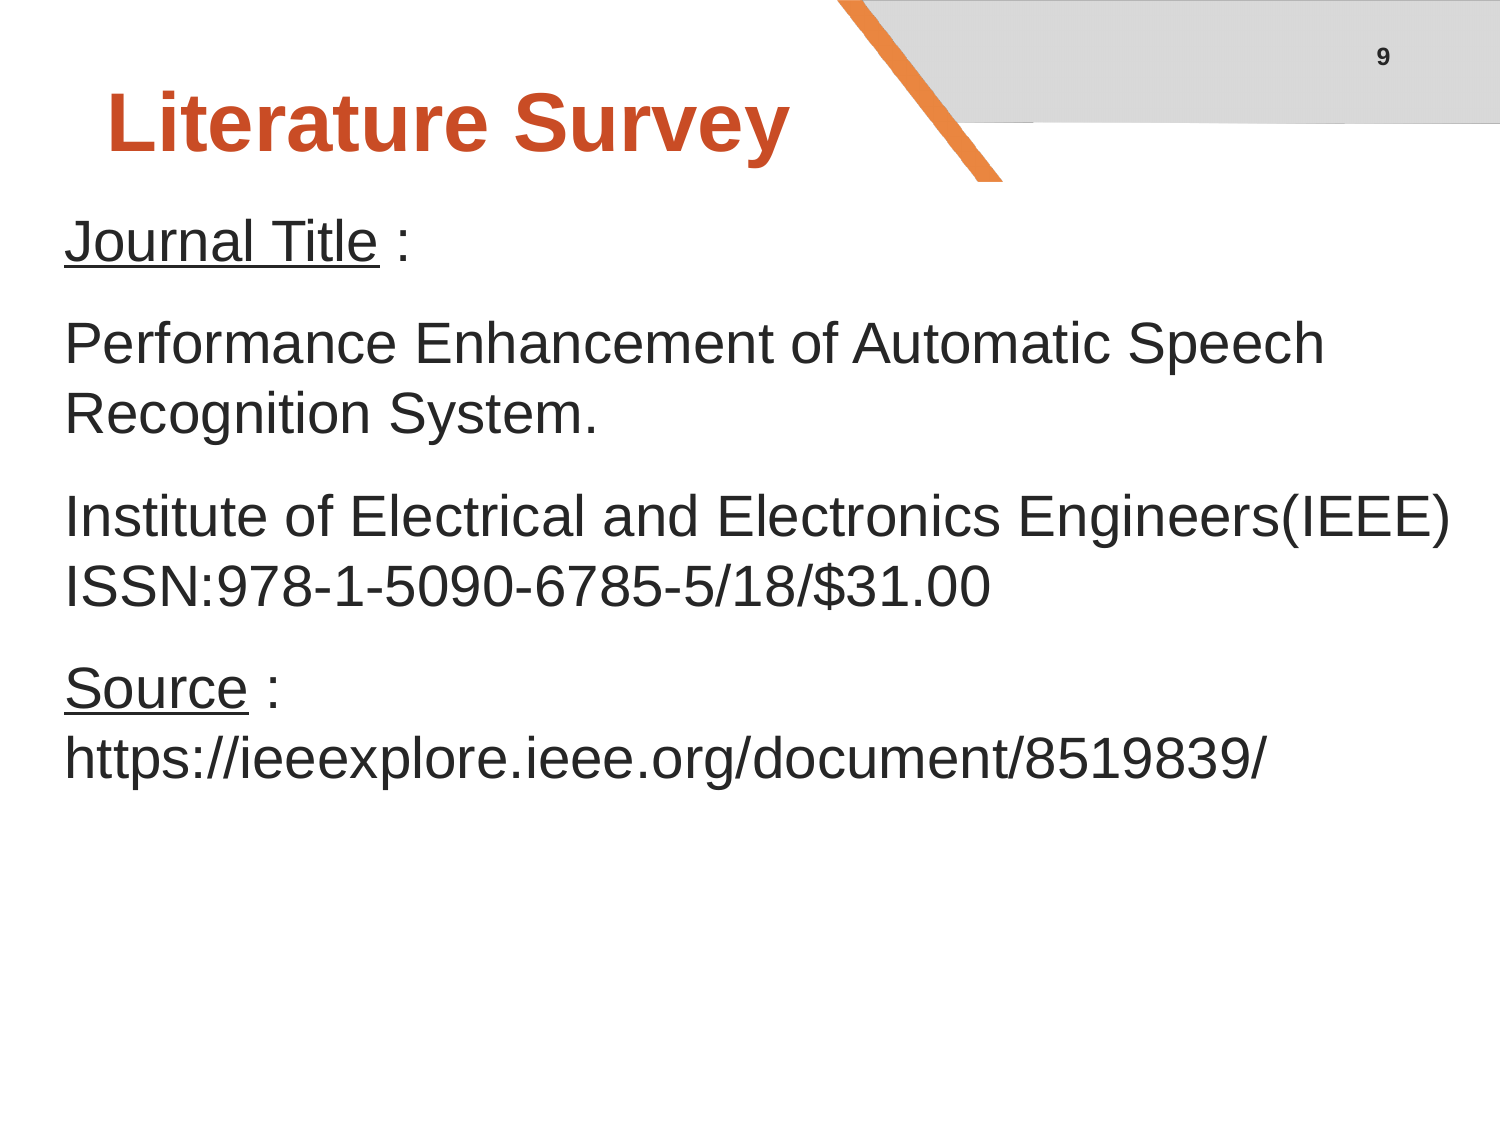

9
# Literature Survey
Journal Title :
Performance Enhancement of Automatic Speech Recognition System.
Institute of Electrical and Electronics Engineers(IEEE) ISSN:978-1-5090-6785-5/18/$31.00
Source : https://ieeexplore.ieee.org/document/8519839/